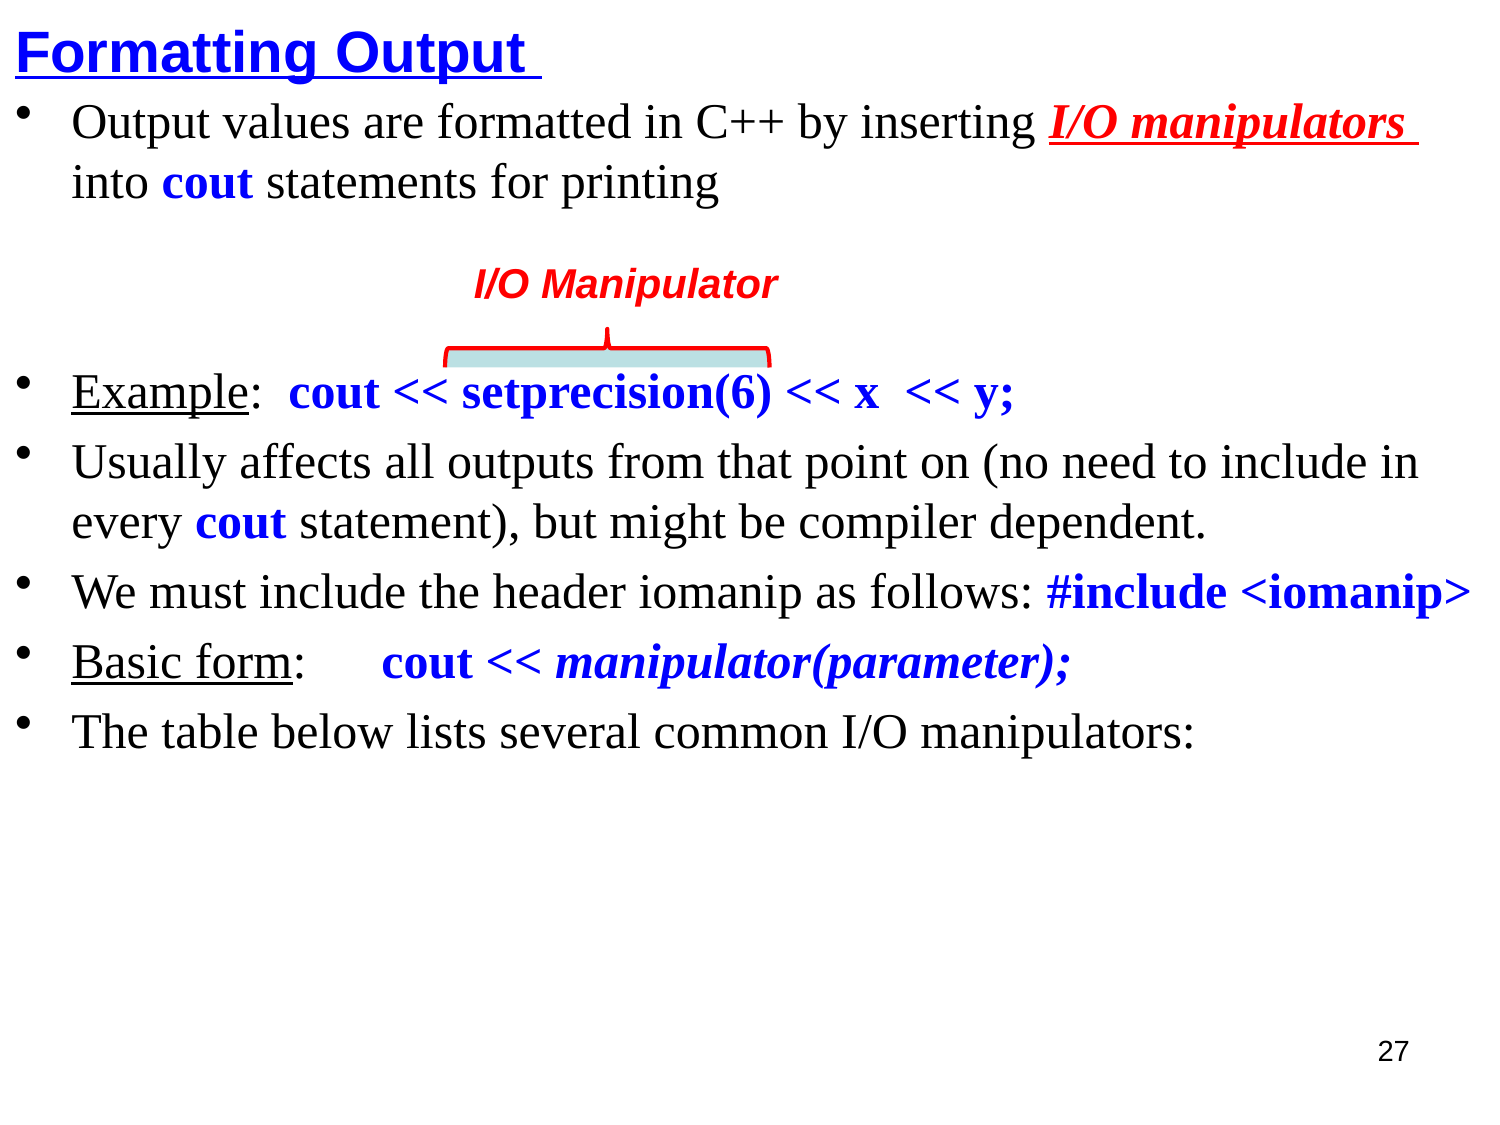

# Formatting Output
Output values are formatted in C++ by inserting I/O manipulators  into cout statements for printing

Example:  cout << setprecision(6) << x  << y;
Usually affects all outputs from that point on (no need to include in every cout statement), but might be compiler dependent.
We must include the header iomanip as follows: #include <iomanip>
Basic form:      cout << manipulator(parameter);
The table below lists several common I/O manipulators:

I/O Manipulator
27